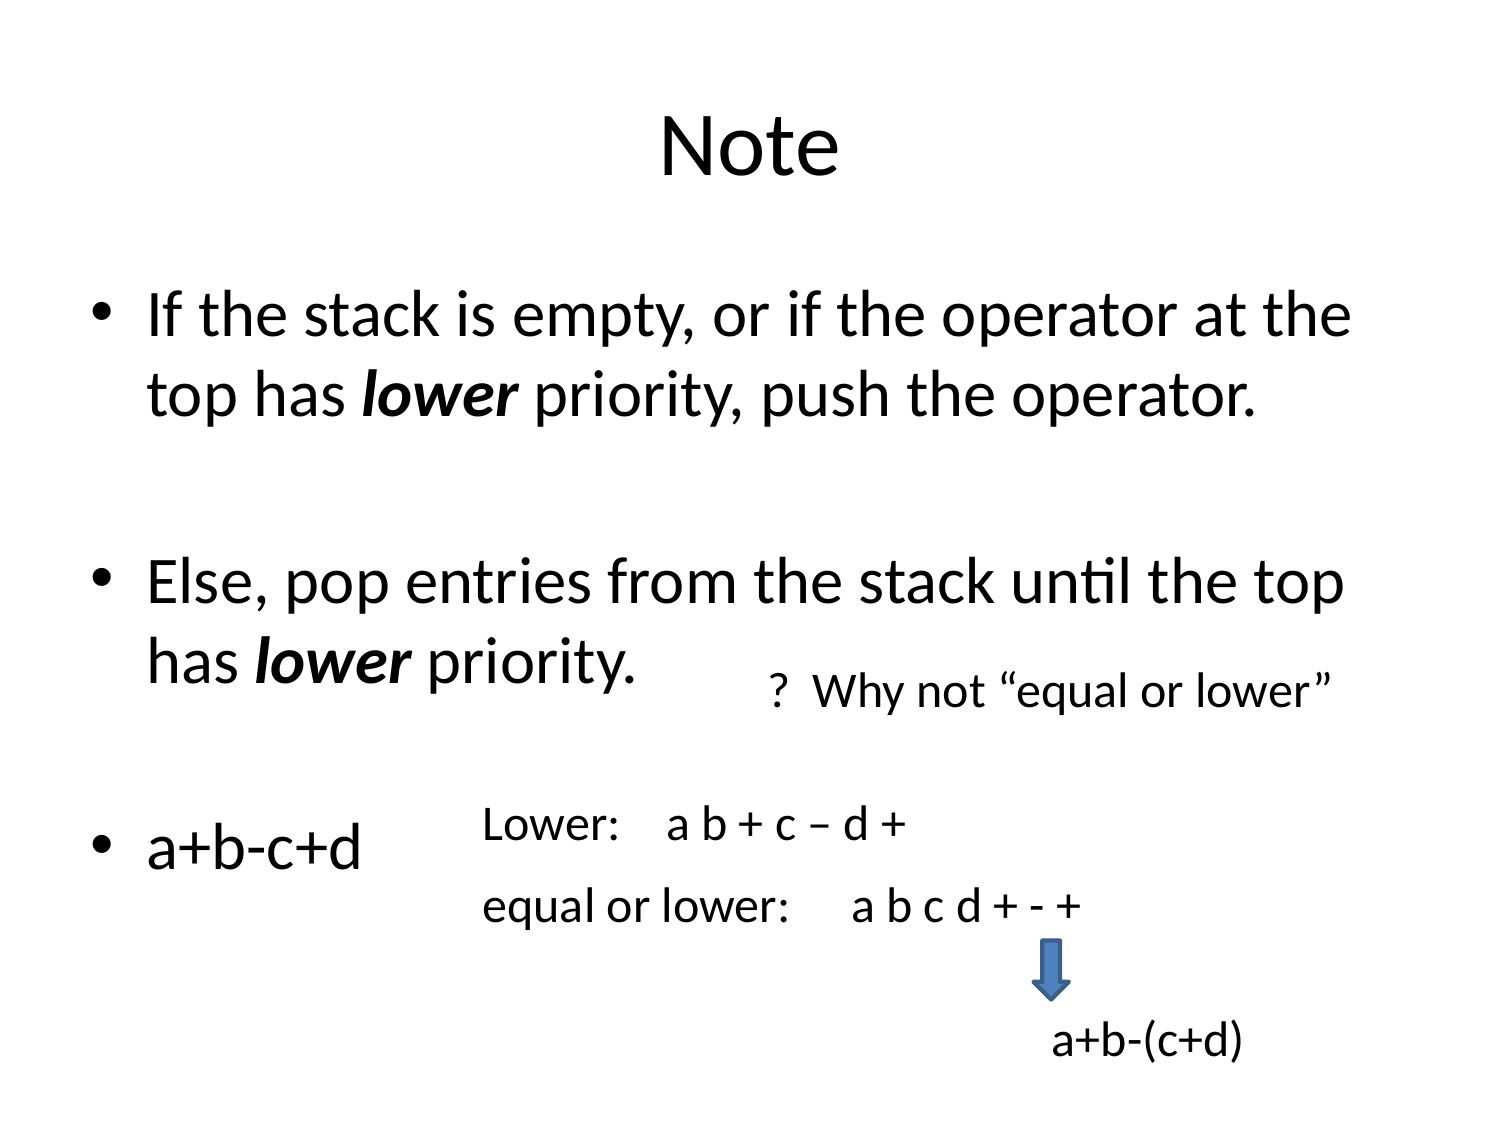

# Note
If the stack is empty, or if the operator at the top has lower priority, push the operator.

Else, pop entries from the stack until the top has lower priority.

a+b-c+d

?  Why not “equal or lower”
Lower:    a b + c – d +
equal or lower:
a b c d + - +

a+b-(c+d)